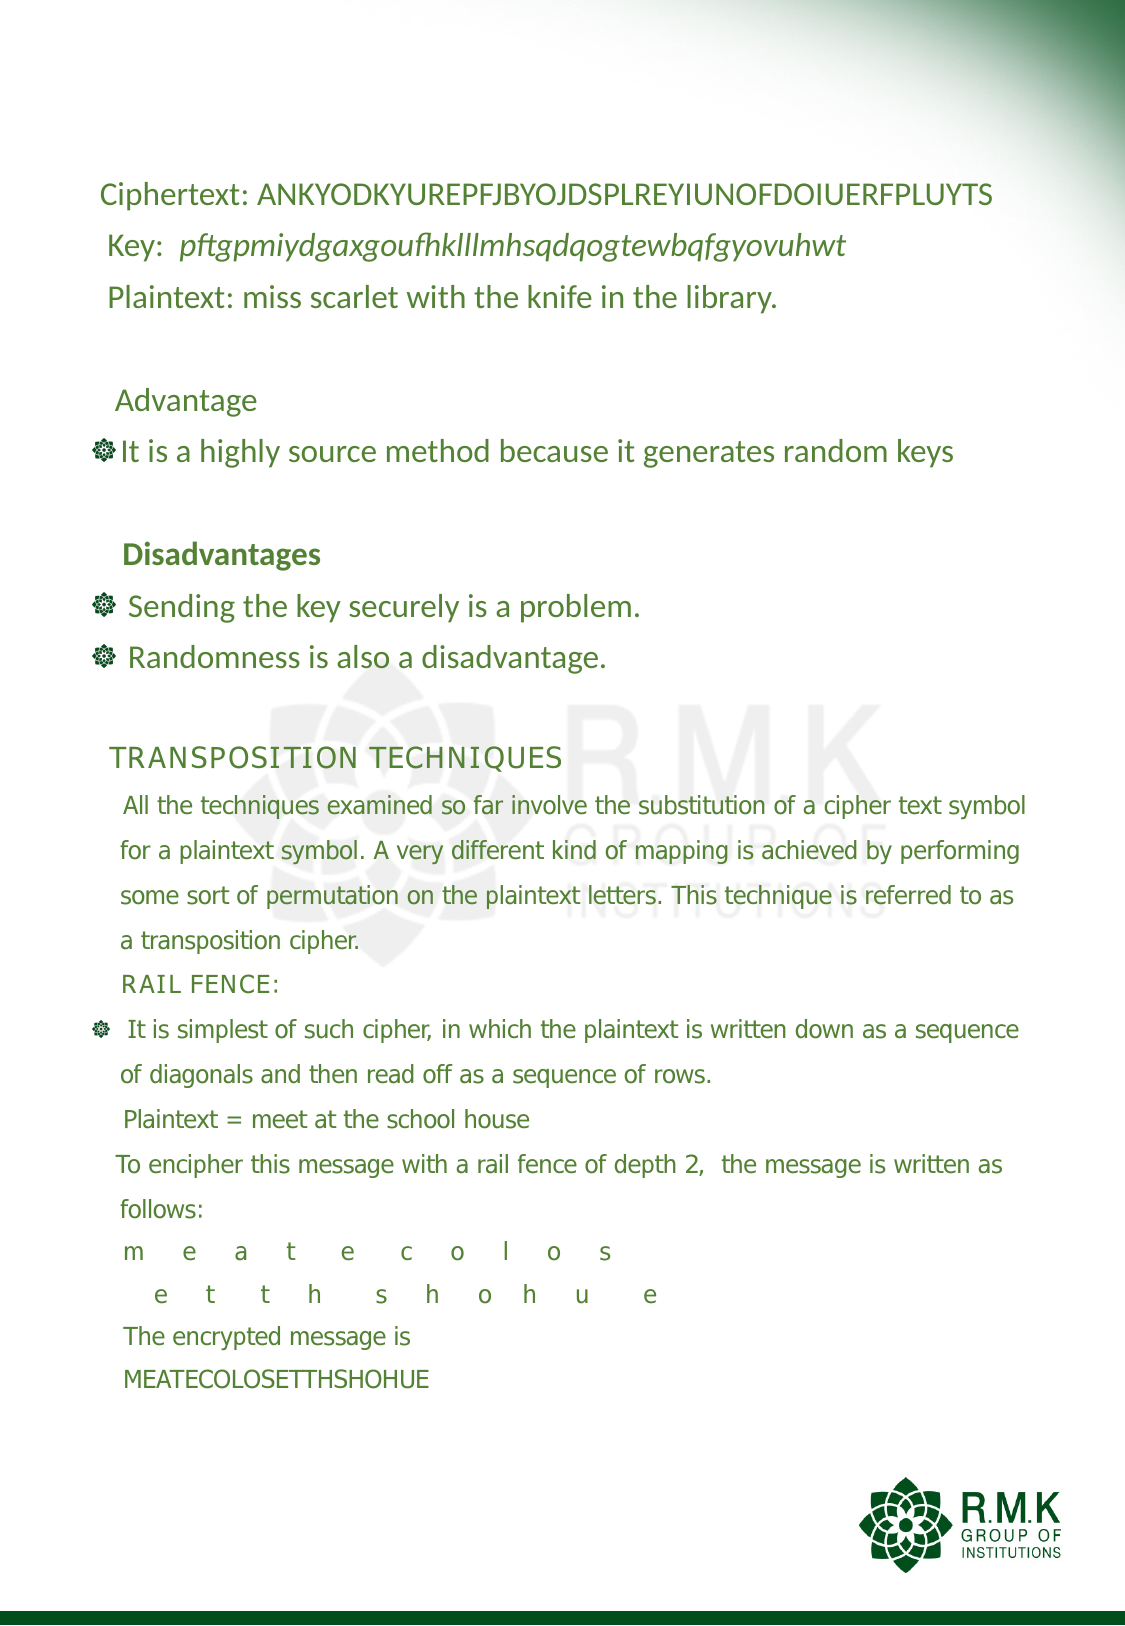

#
 Ciphertext: ANKYODKYUREPFJBYOJDSPLREYIUNOFDOIUERFPLUYTS
  Key:  pftgpmiydgaxgoufhklllmhsqdqogtewbqfgyovuhwt
  Plaintext: miss scarlet with the knife in the library.

   Advantage
It is a highly source method because it generates random keys

    Disadvantages
 Sending the key securely is a problem.
 Randomness is also a disadvantage.

  TRANSPOSITION TECHNIQUES
    All the techniques examined so far involve the substitution of a cipher text symbol for a plaintext symbol. A very different kind of mapping is achieved by performing some sort of permutation on the plaintext letters. This technique is referred to as a transposition cipher.
    Rail fence:
 It is simplest of such cipher, in which the plaintext is written down as a sequence of diagonals and then read off as a sequence of rows.
    Plaintext = meet at the school house
   To encipher this message with a rail fence of depth 2,  the message is written as follows:
    m     e     a     t      e      c     o     l     o     s
        e     t      t     h       s     h     o    h     u       e
    The encrypted message is
    MEATECOLOSETTHSHOHUE